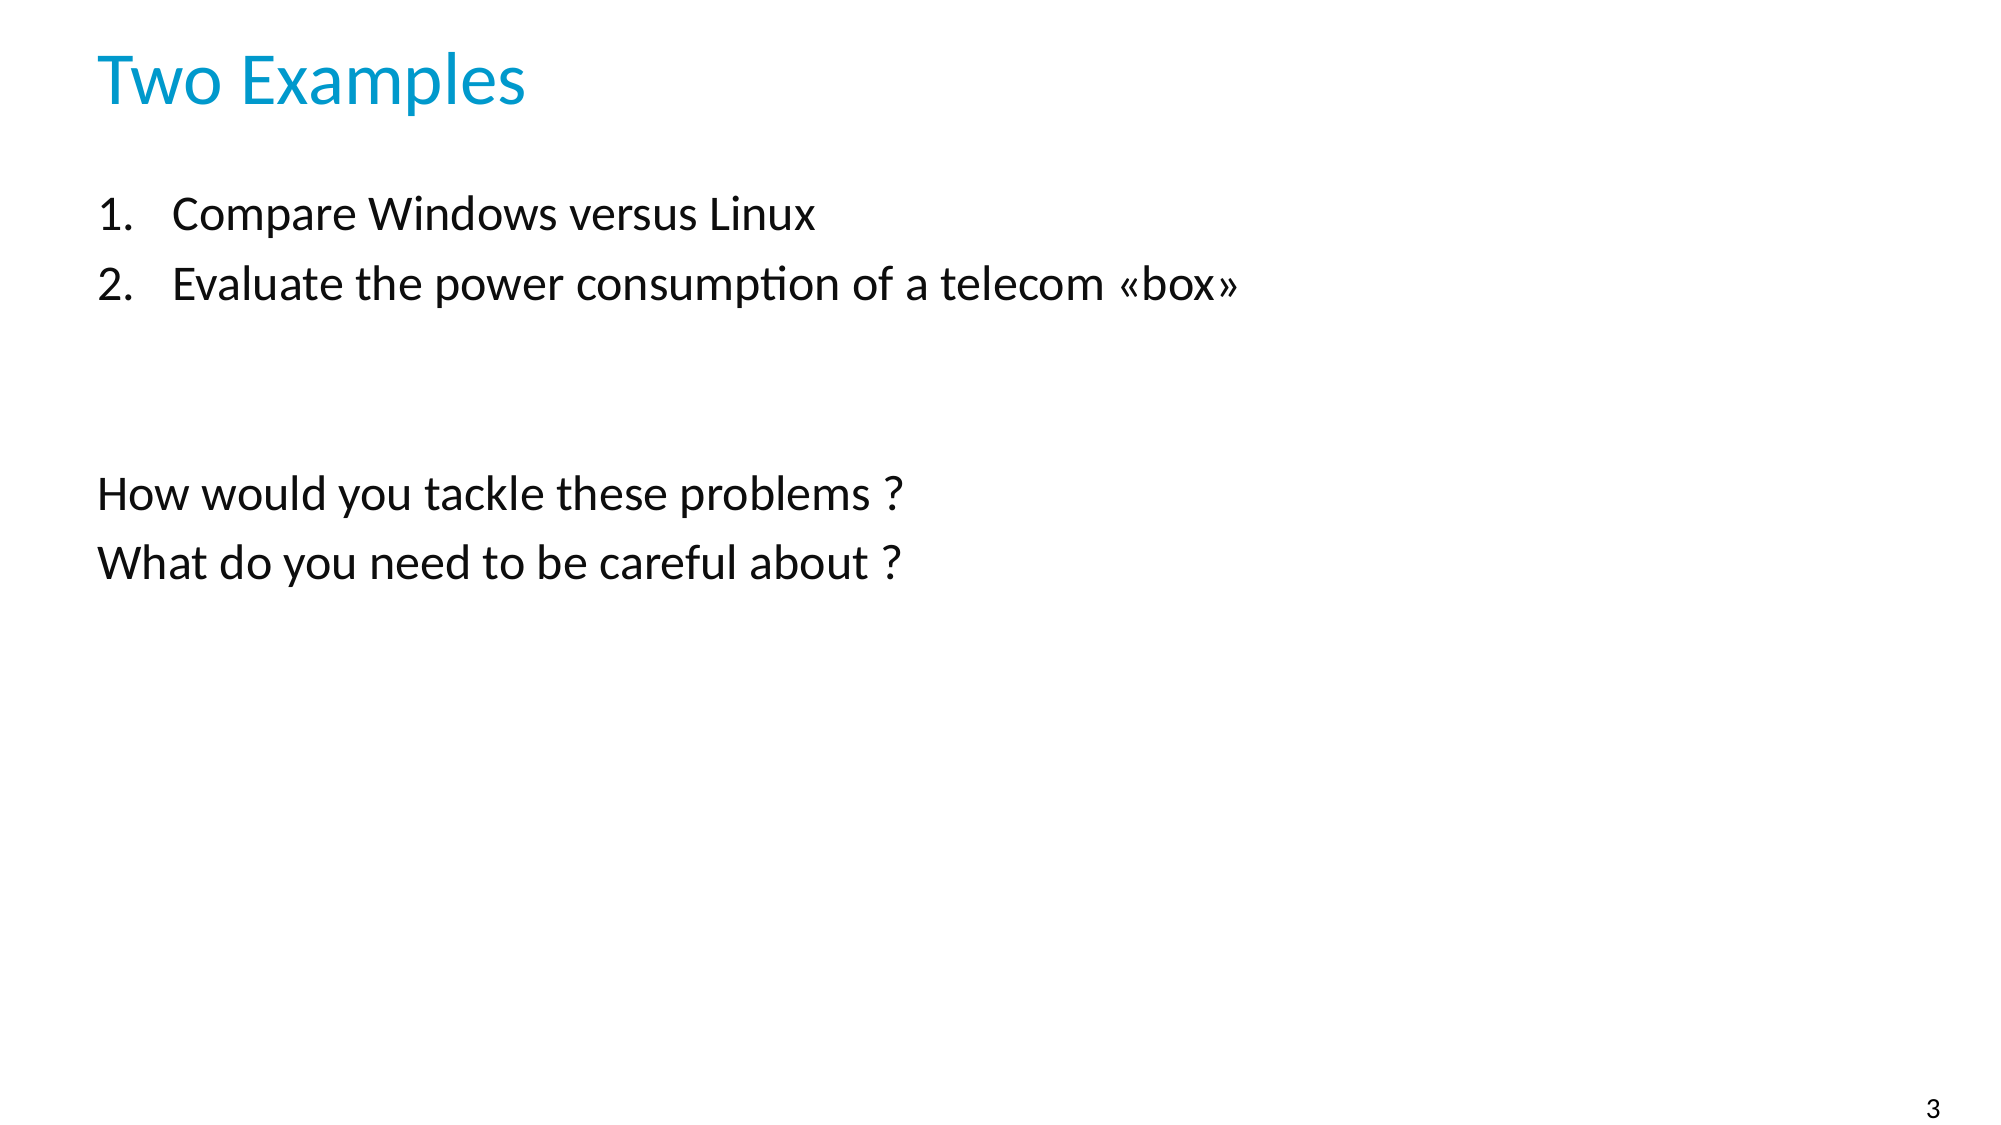

# Two Examples
Compare Windows versus Linux
Evaluate the power consumption of a telecom «box»

How would you tackle these problems ?
What do you need to be careful about ?
3